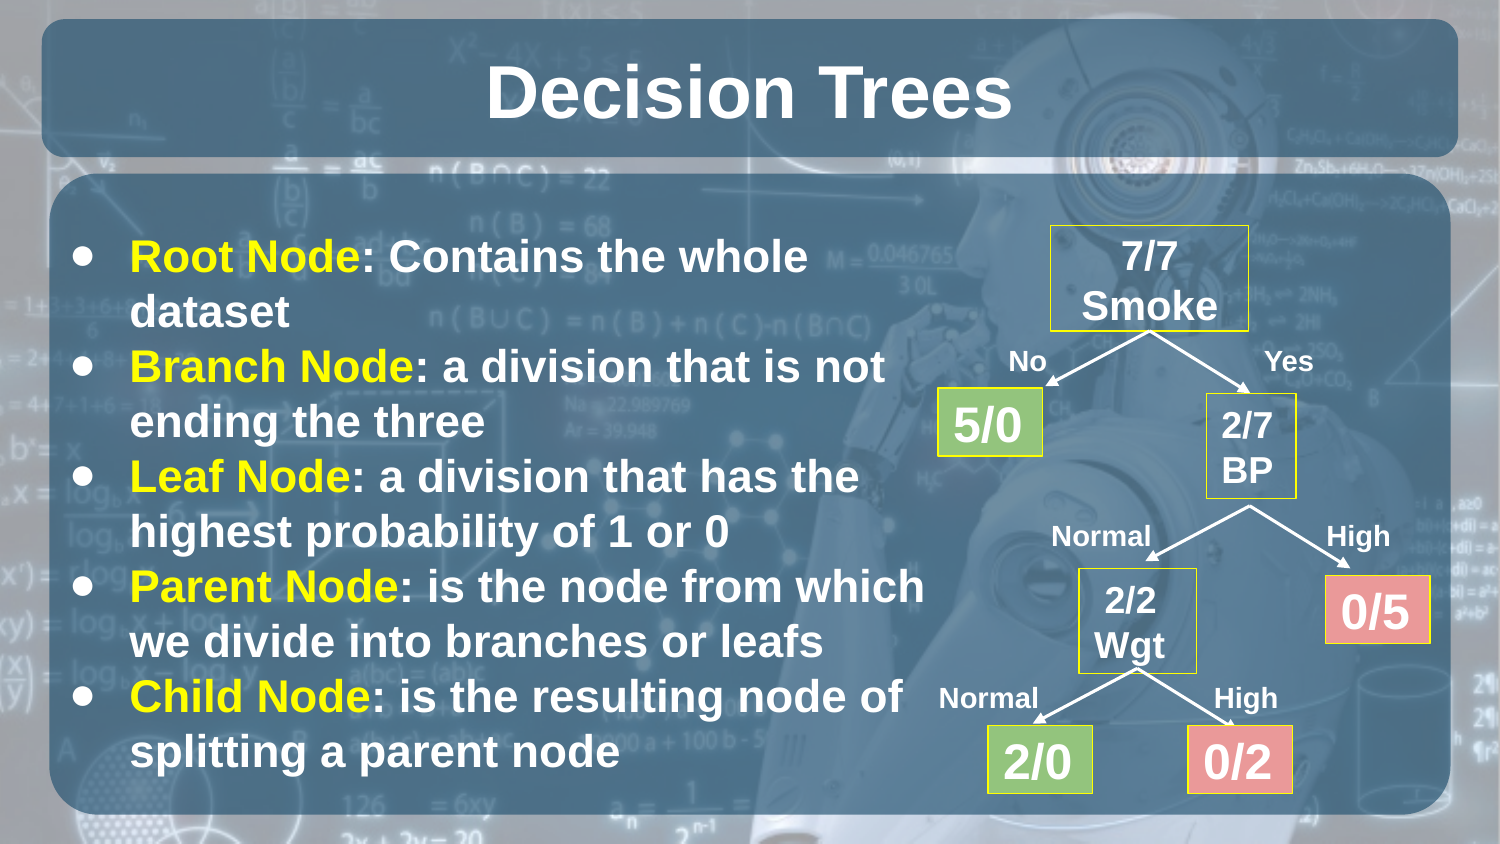

# Decision Trees
Root Node: Contains the whole dataset
Branch Node: a division that is not ending the three
Leaf Node: a division that has the highest probability of 1 or 0
Parent Node: is the node from which we divide into branches or leafs
Child Node: is the resulting node of splitting a parent node
7/7
Smoke
No
Yes
5/0
2/7
BP
Normal
High
 2/2
Wgt
0/5
Normal
High
2/0
0/2